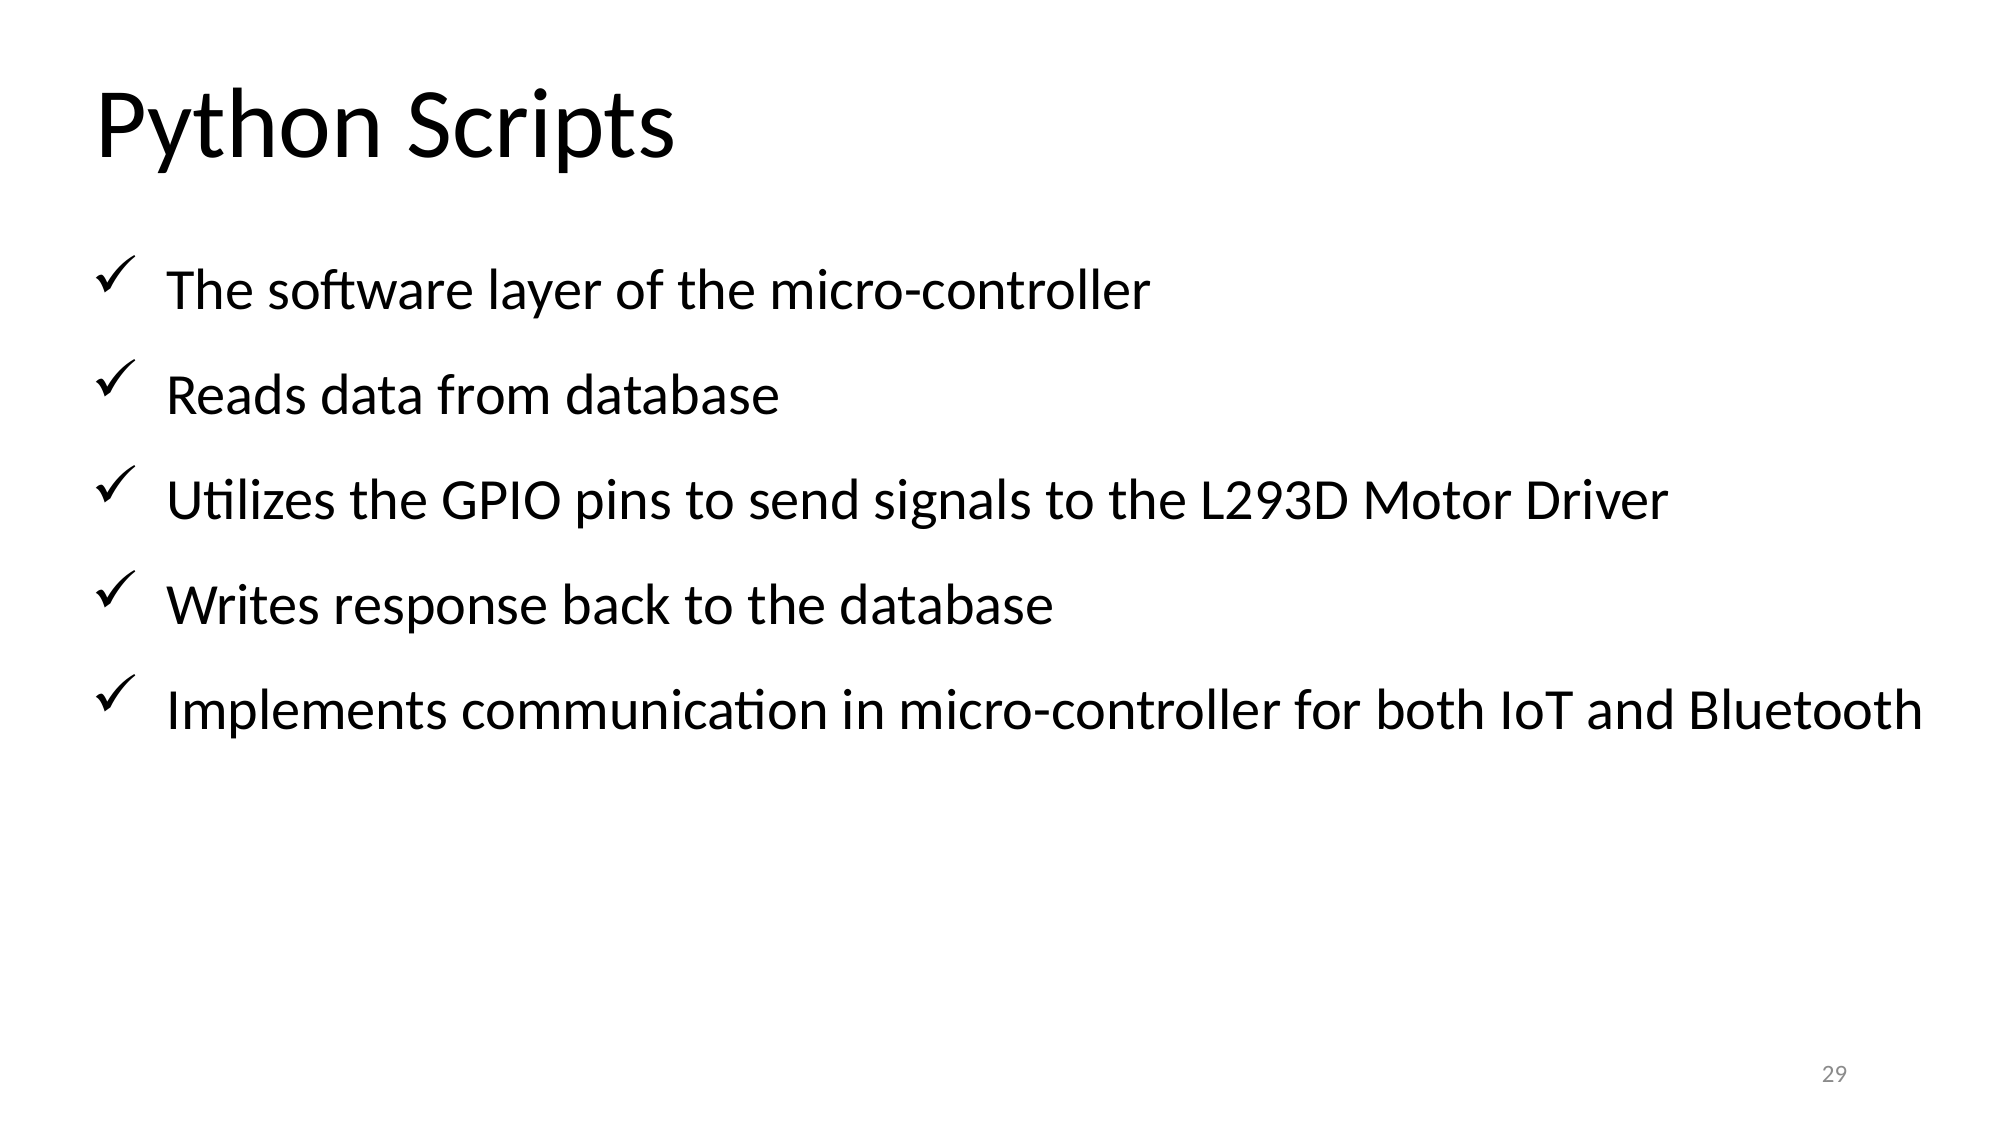

Python Scripts
The software layer of the micro-controller
Reads data from database
Utilizes the GPIO pins to send signals to the L293D Motor Driver
Writes response back to the database
Implements communication in micro-controller for both IoT and Bluetooth
29